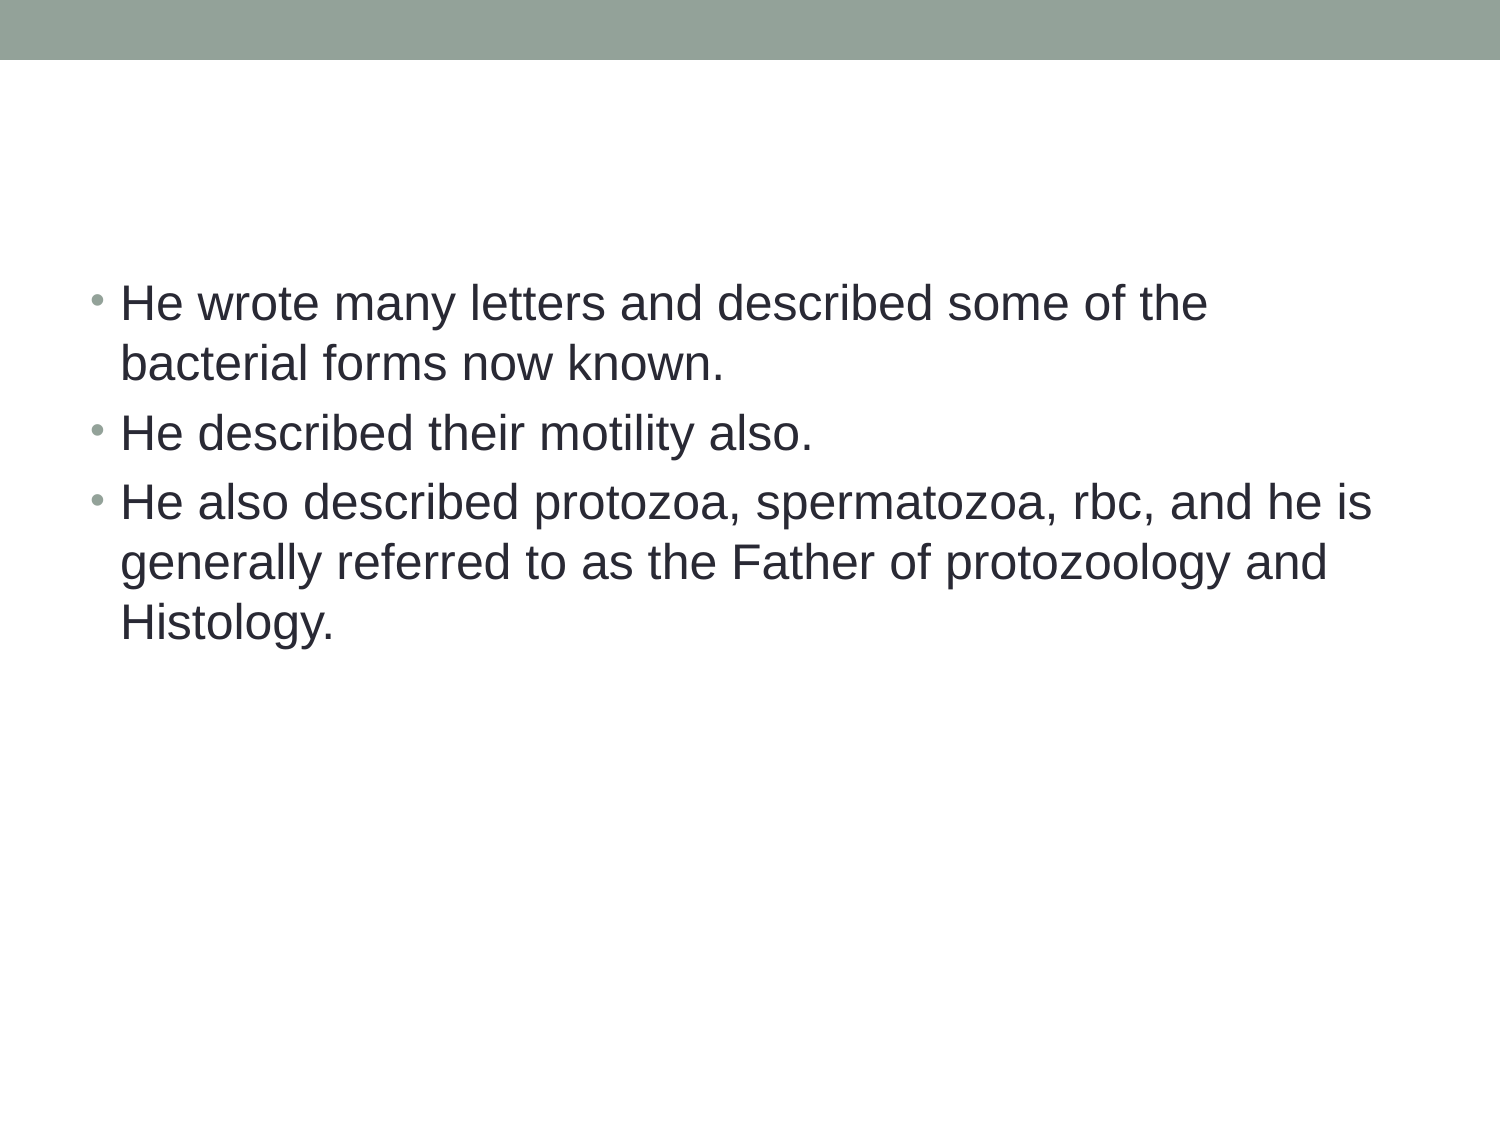

#
He wrote many letters and described some of the bacterial forms now known.
He described their motility also.
He also described protozoa, spermatozoa, rbc, and he is generally referred to as the Father of protozoology and Histology.